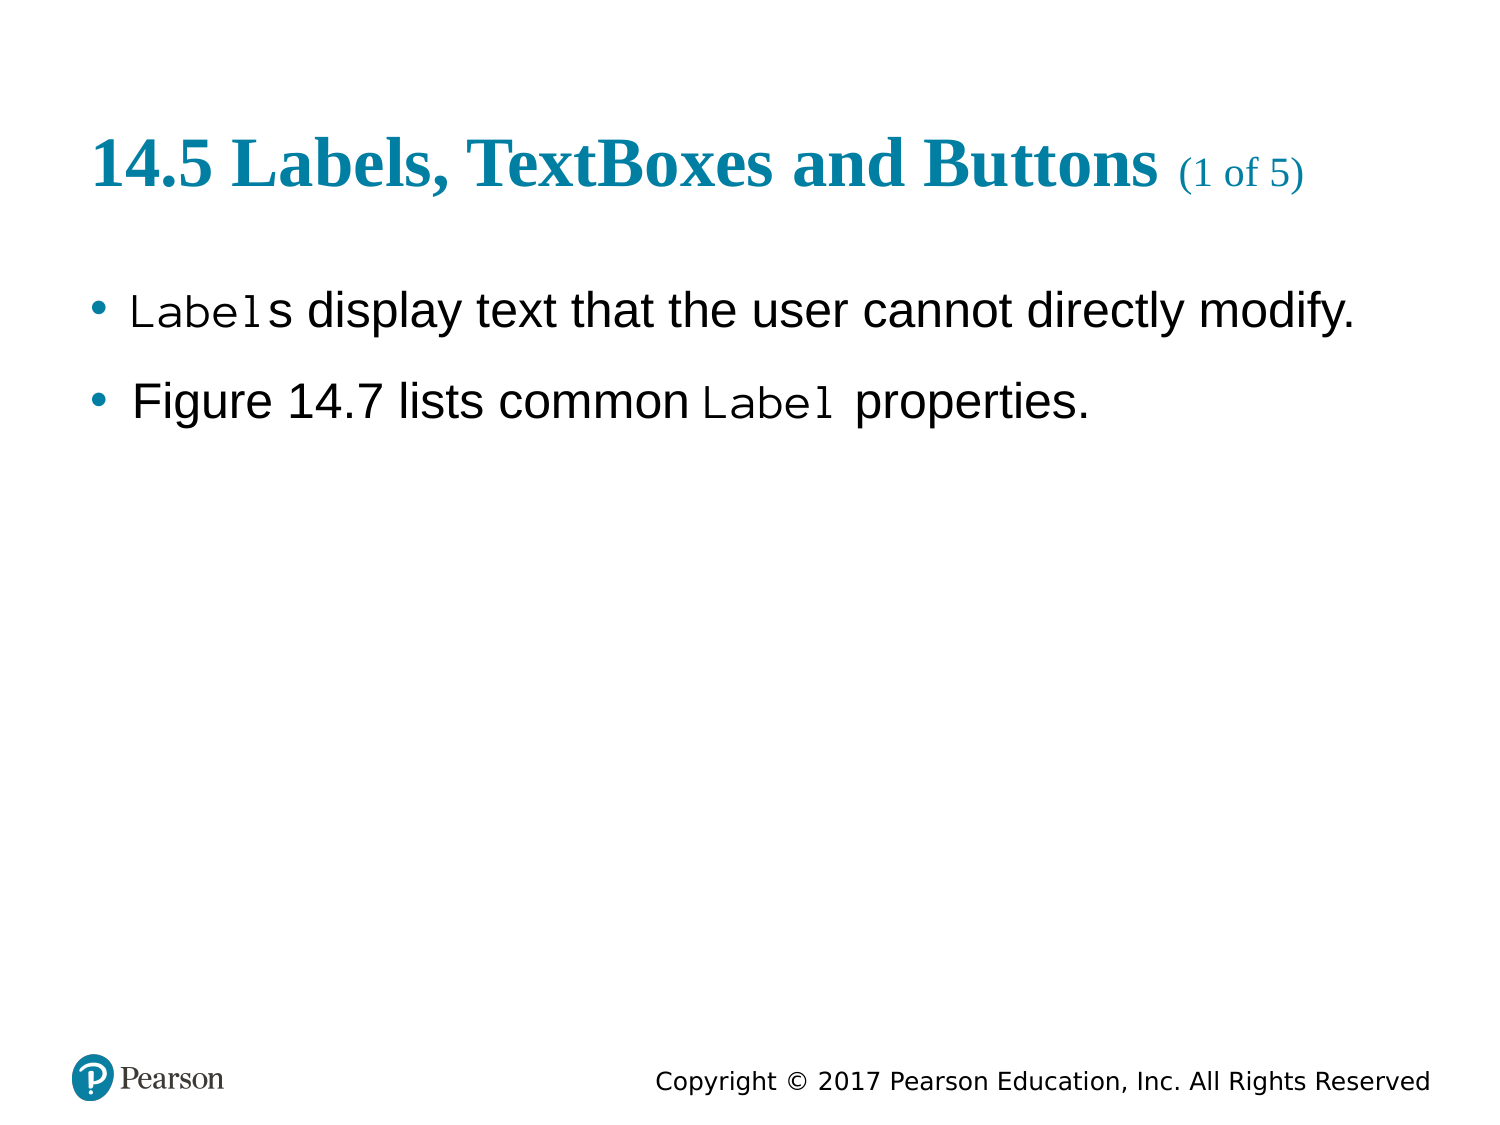

# 14.5 Labels, TextBoxes and Buttons (1 of 5)
Labels display text that the user cannot directly modify.
Figure 14.7 lists common Label properties.